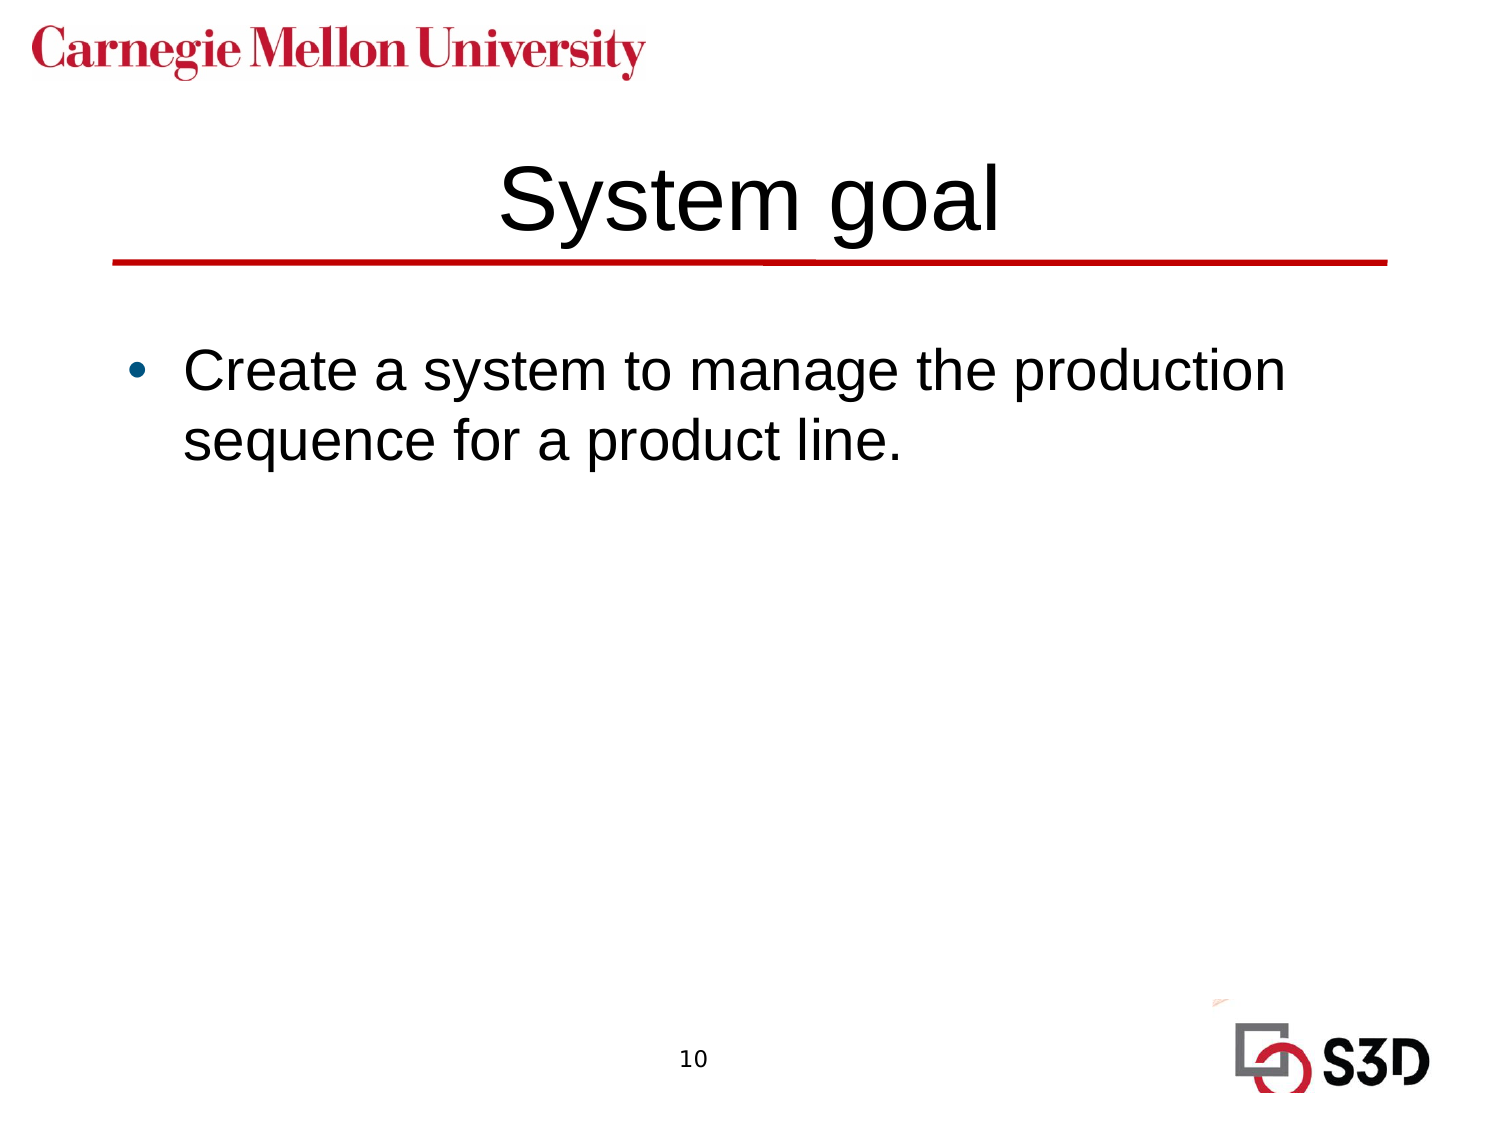

# System goal
Create a system to manage the production sequence for a product line.